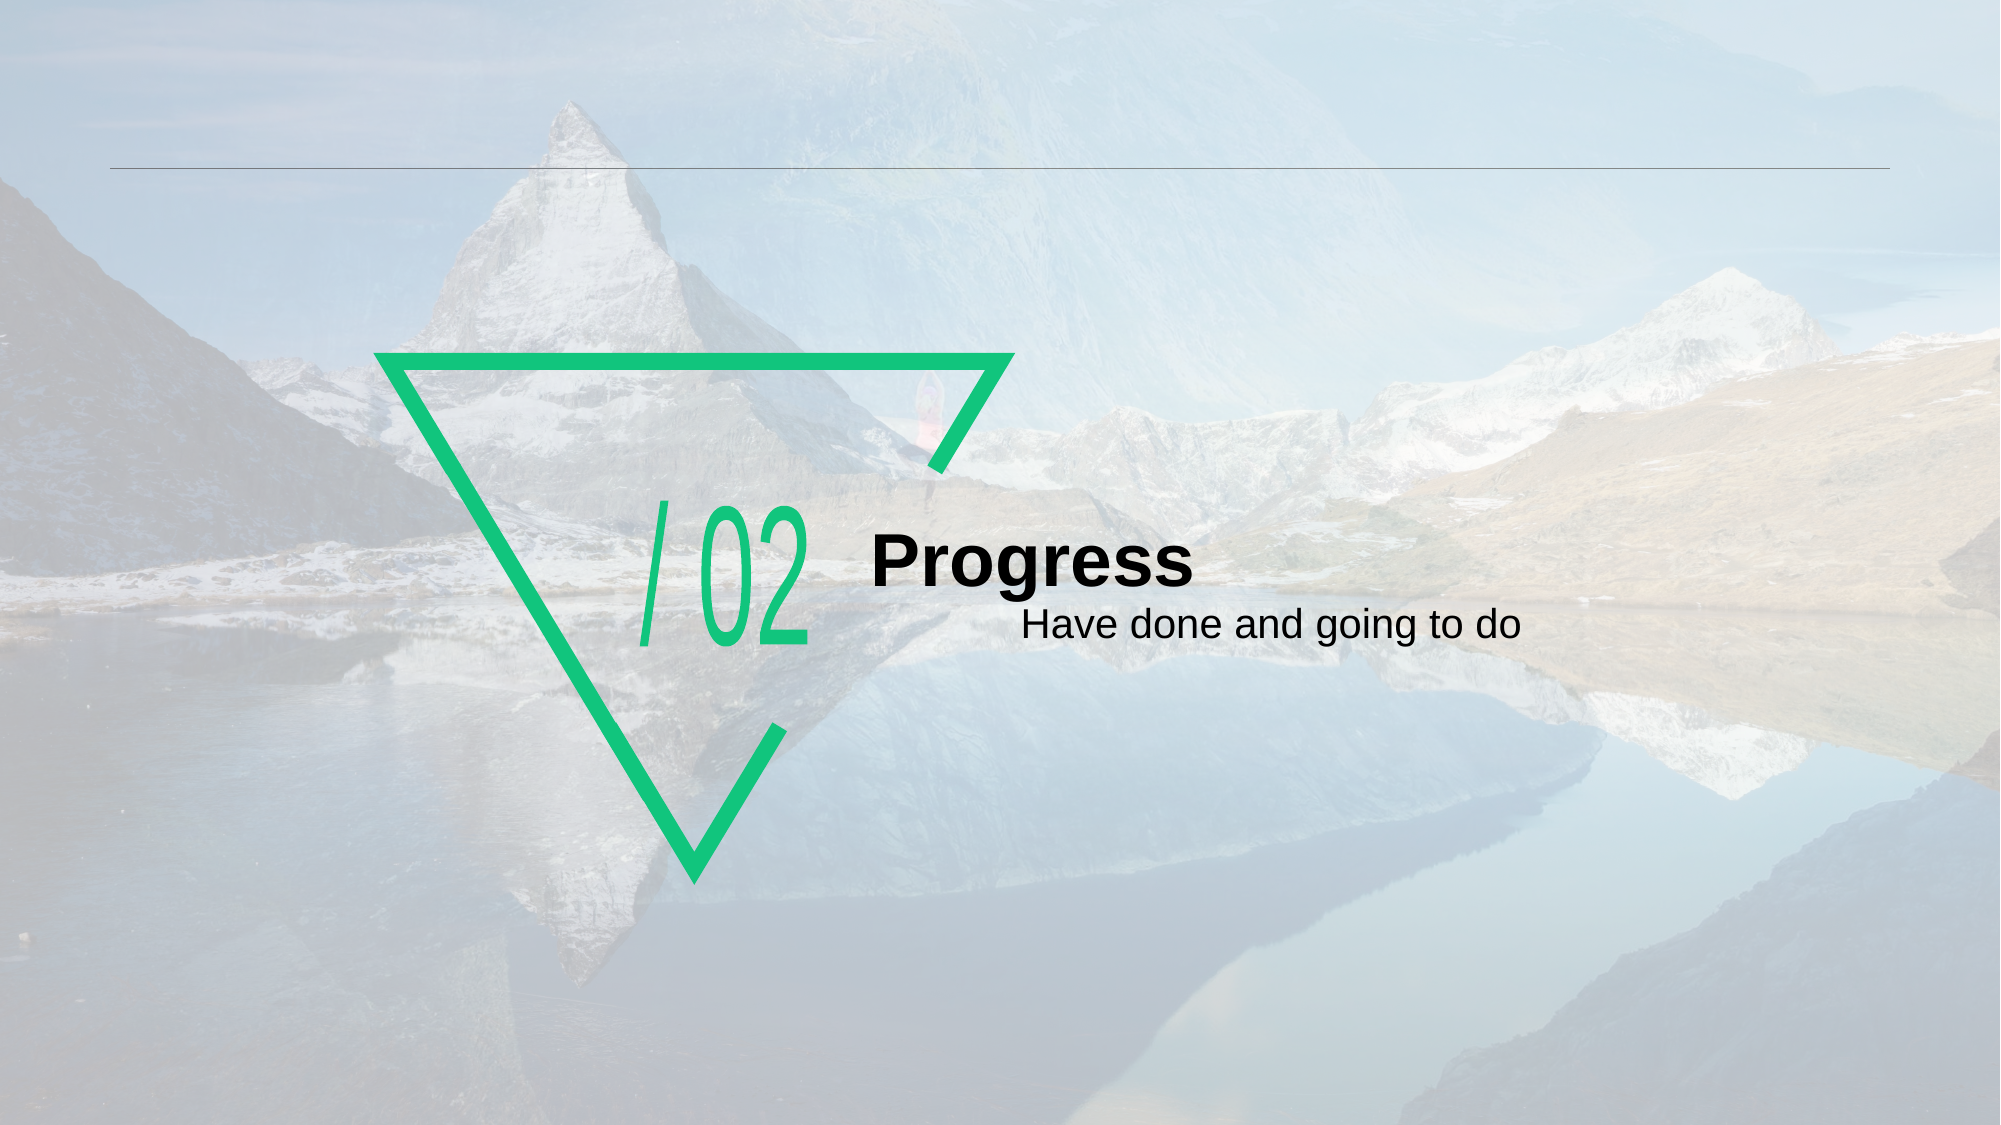

/ 02
Progress
	Have done and going to do